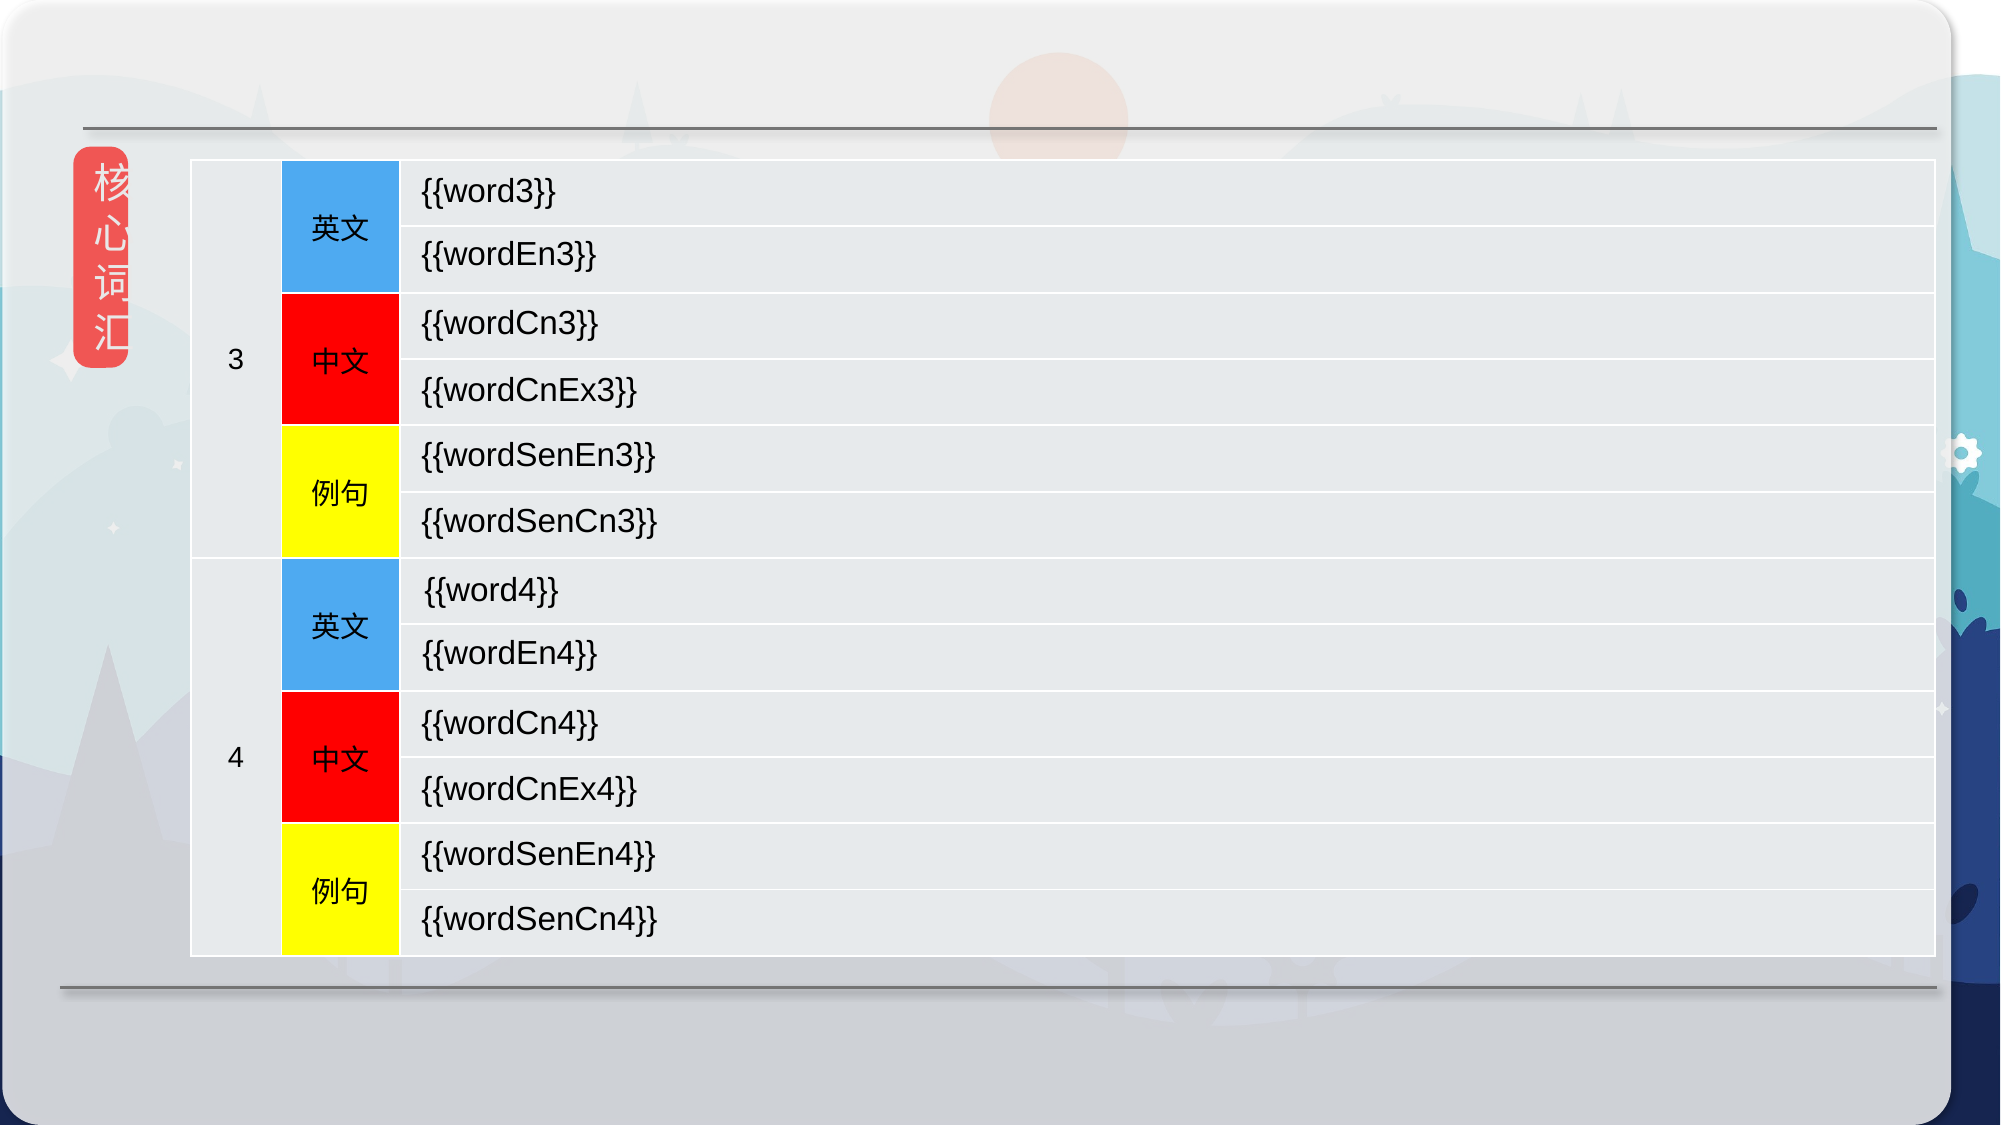

{{word3}}
{{wordEn3}}
{{wordCn3}}
{{wordCnEx3}}
{{wordSenEn3}}
{{wordSenCn3}}
{{word4}}
{{wordEn4}}
{{wordCn4}}
{{wordCnEx4}}
{{wordSenEn4}}
{{wordSenCn4}}